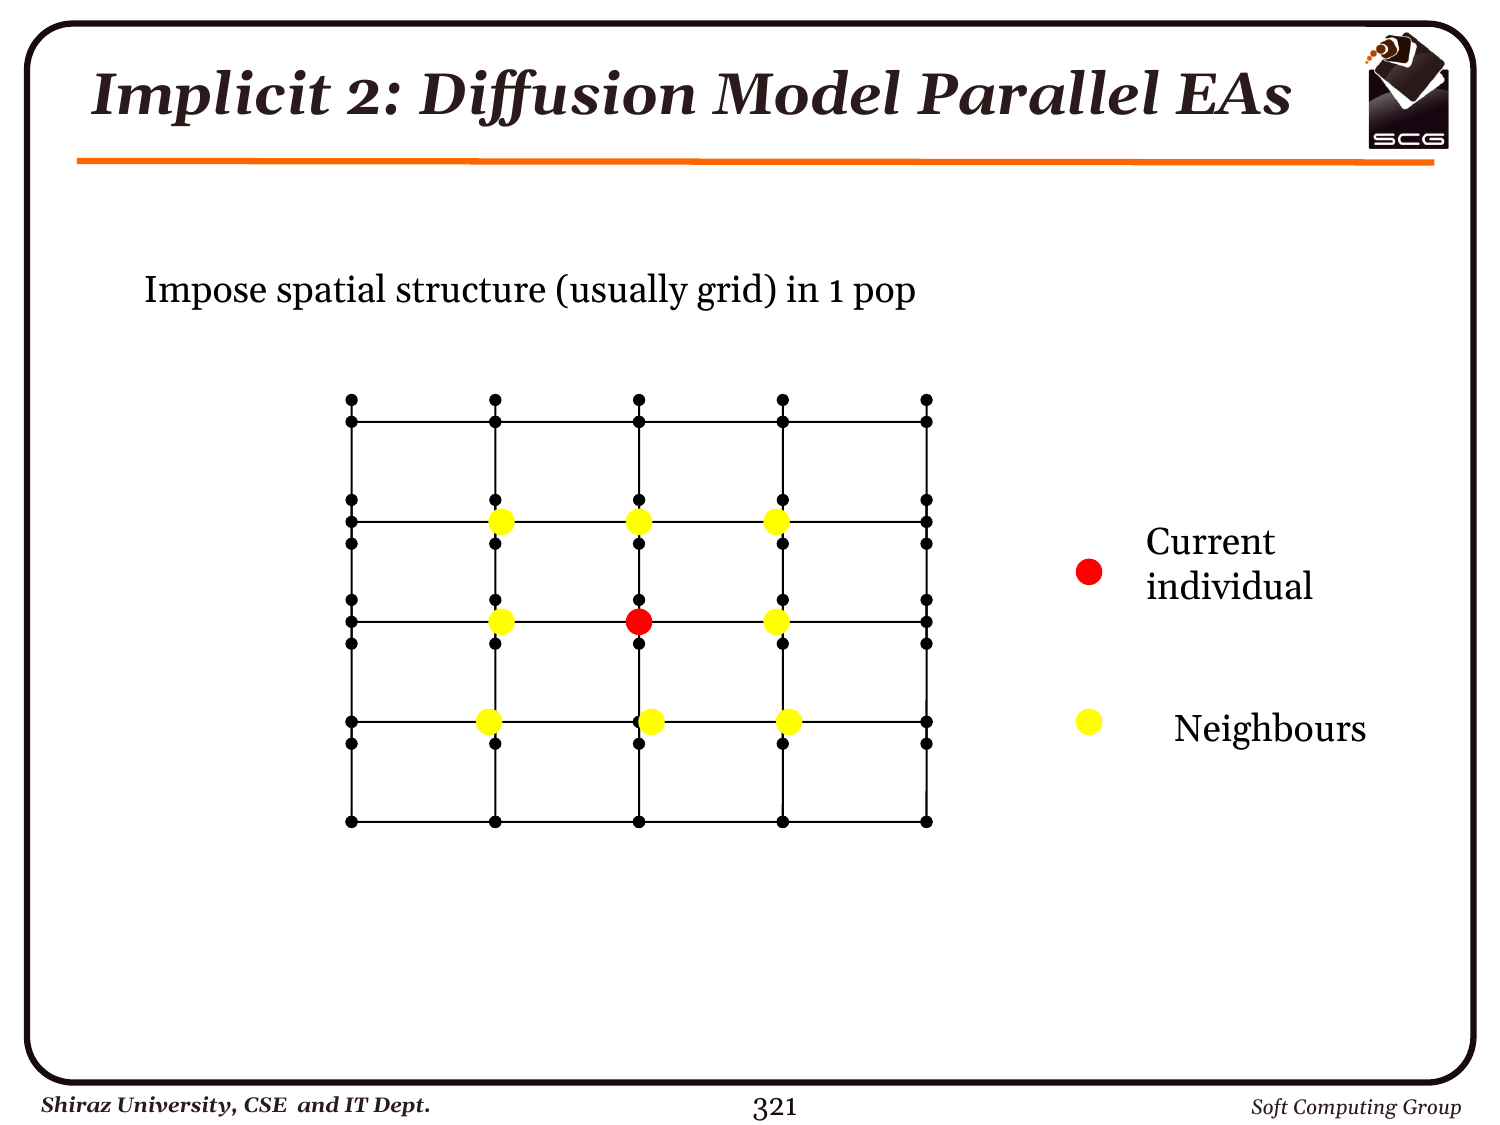

# Implicit 2: Diffusion Model Parallel EAs
Impose spatial structure (usually grid) in 1 pop

Current
individual

Neighbours

321